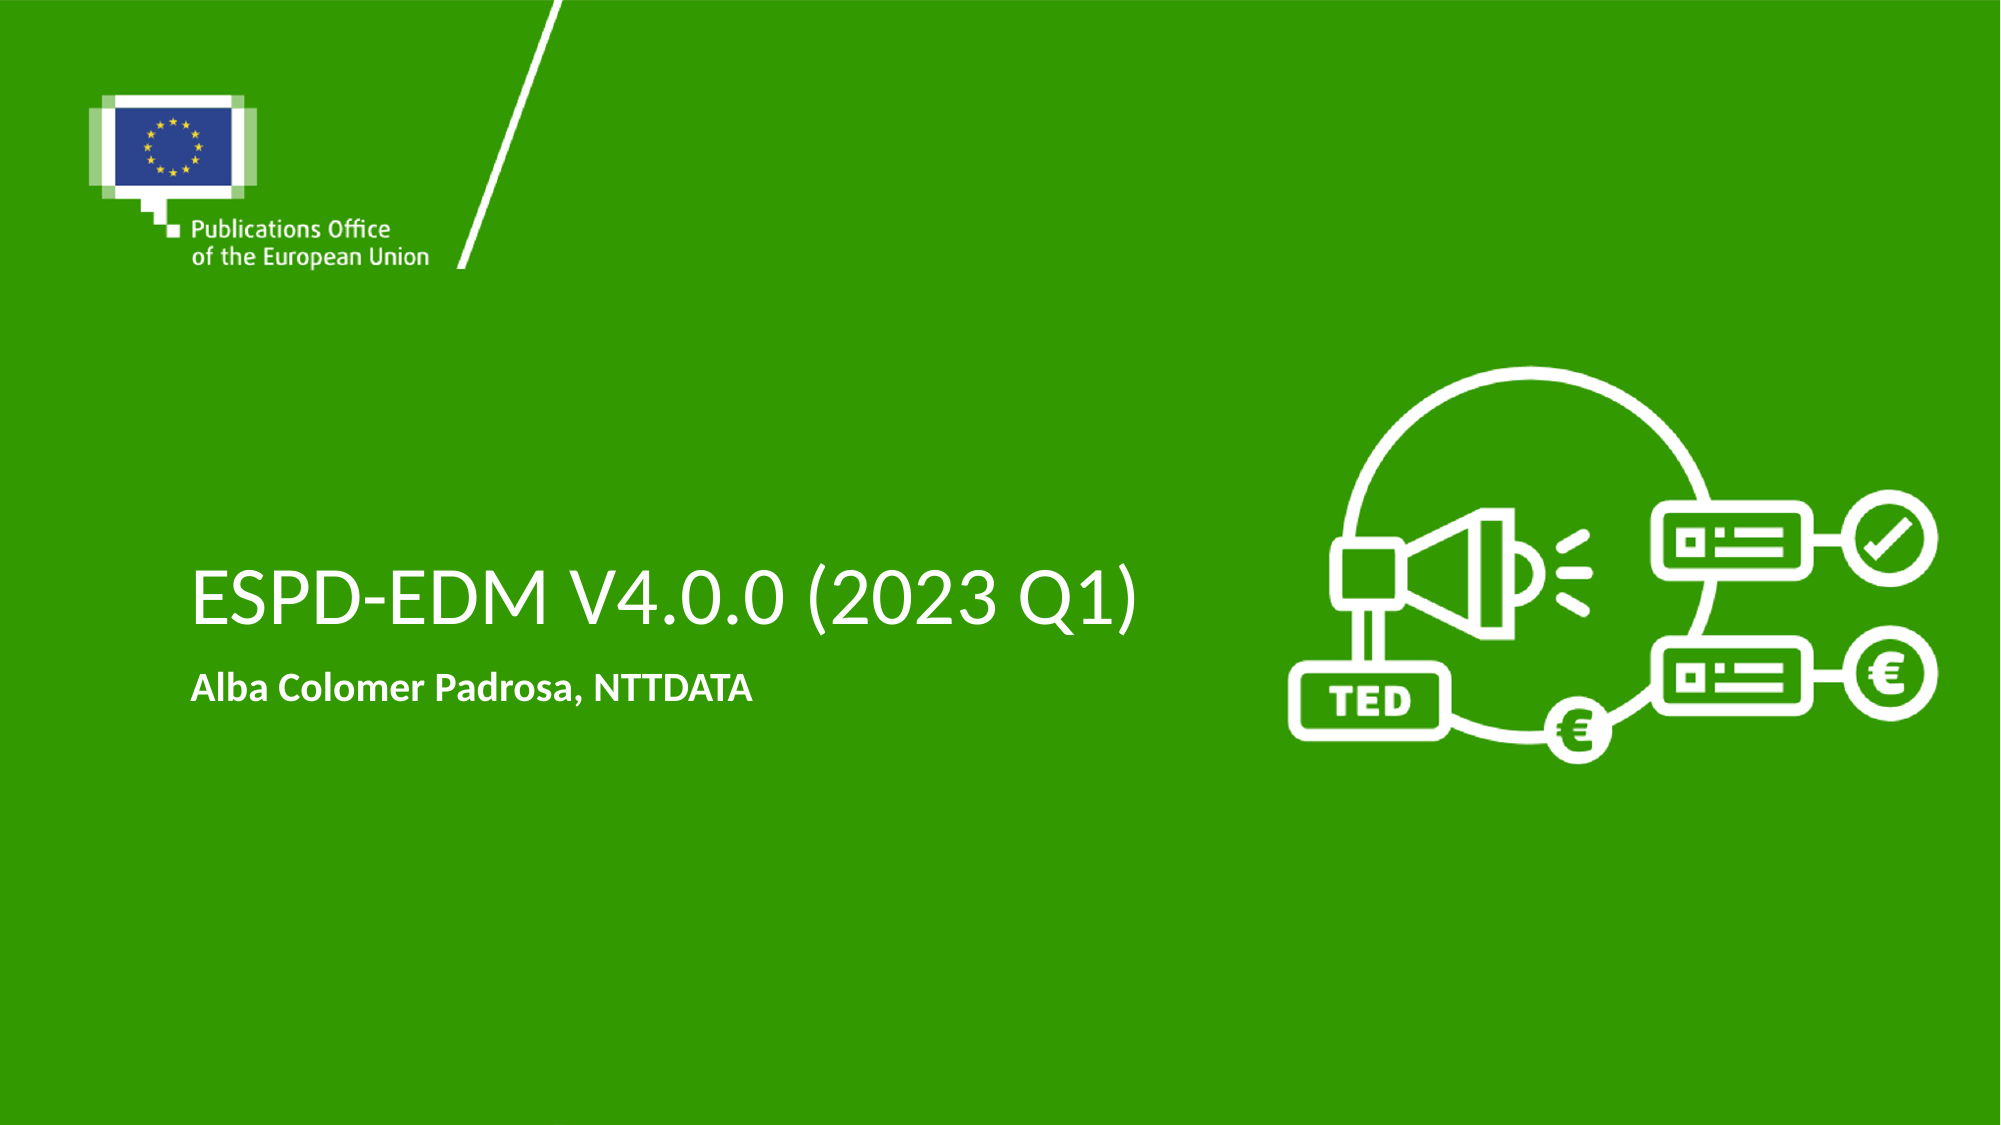

# ESPD-EDM v4.0.0 (2023 Q1)
Alba Colomer Padrosa, NTTDATA